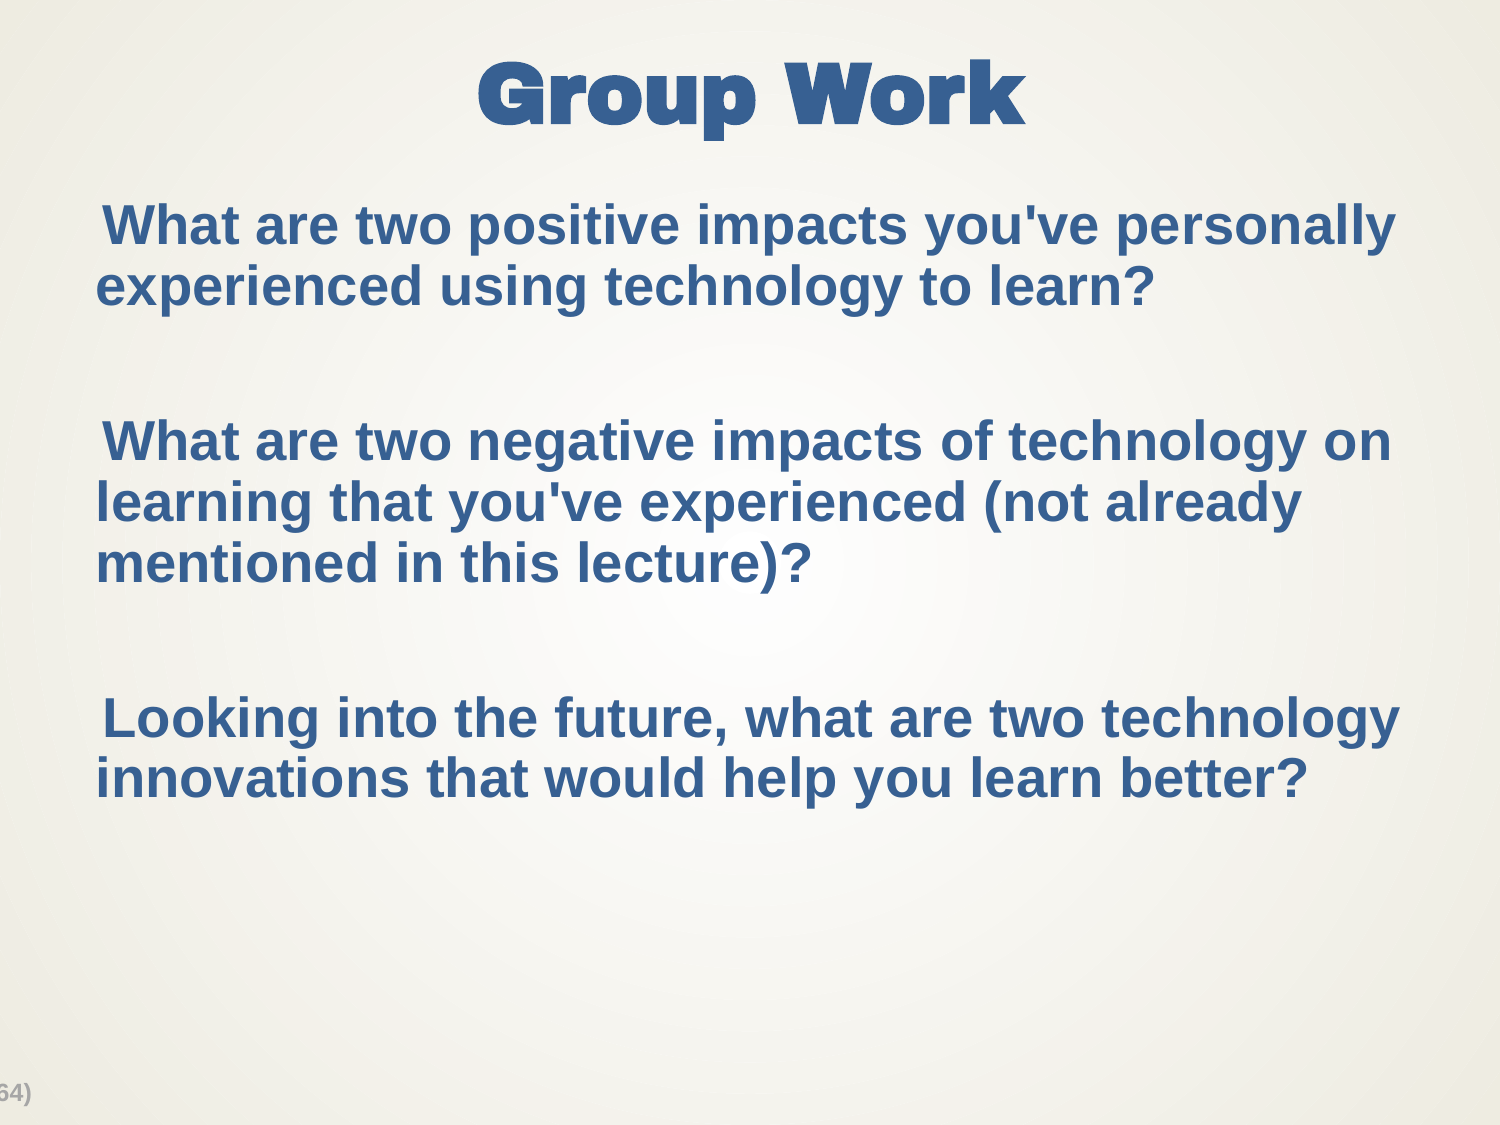

# Group Work
What are two positive impacts you've personally experienced using technology to learn?

What are two negative impacts of technology on learning that you've experienced (not already mentioned in this lecture)?

Looking into the future, what are two technology innovations that would help you learn better?